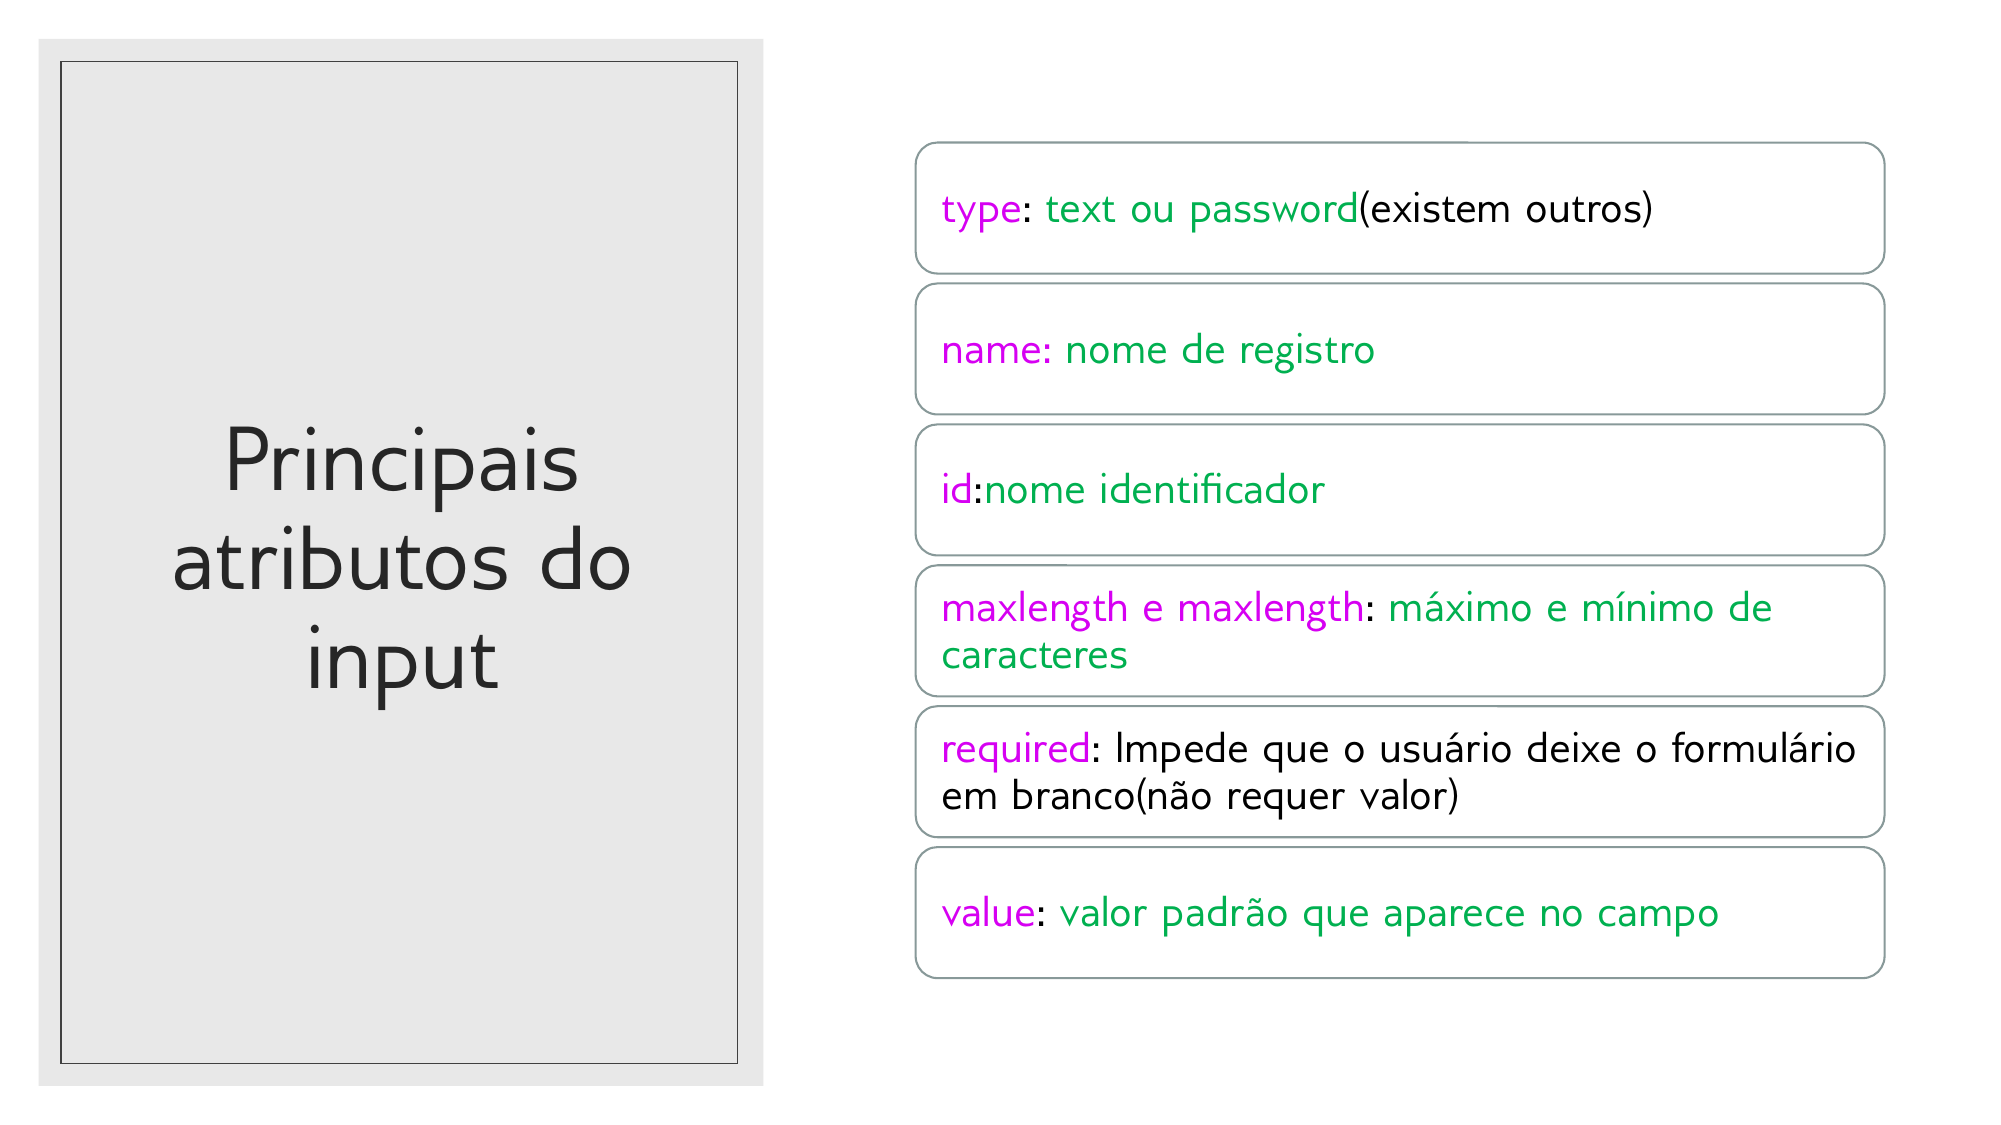

# Principais atributos do input
type: text ou password(existem outros)
name: nome de registro
id:nome identificador
maxlength e maxlength: máximo e mínimo de caracteres
required: Impede que o usuário deixe o formulário em branco(não requer valor)
value: valor padrão que aparece no campo
31